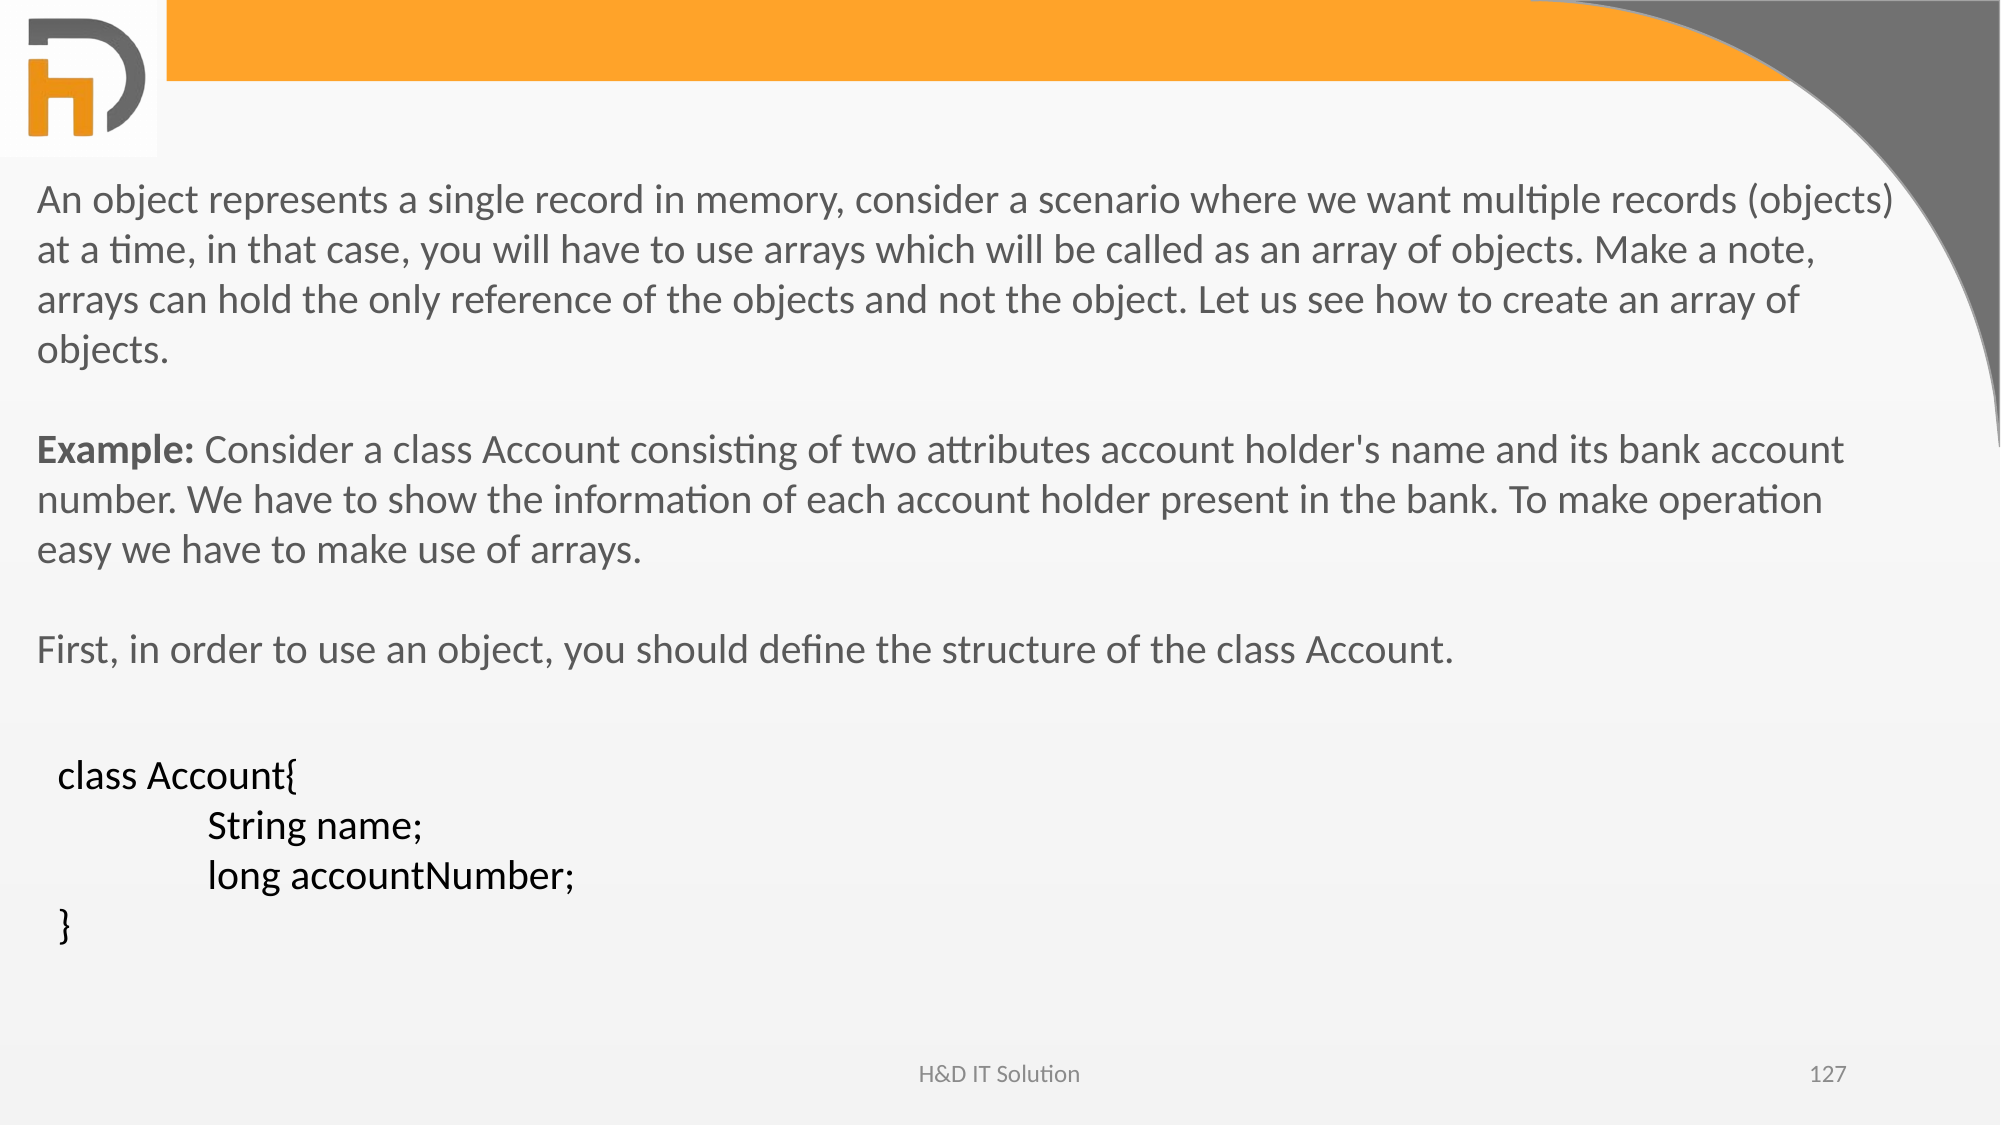

An object represents a single record in memory, consider a scenario where we want multiple records (objects) at a time, in that case, you will have to use arrays which will be called as an array of objects. Make a note, arrays can hold the only reference of the objects and not the object. Let us see how to create an array of objects.

Example: Consider a class Account consisting of two attributes account holder's name and its bank account number. We have to show the information of each account holder present in the bank. To make operation easy we have to make use of arrays.

First, in order to use an object, you should define the structure of the class Account.
class Account{
	String name;
	long accountNumber;
}
H&D IT Solution
127